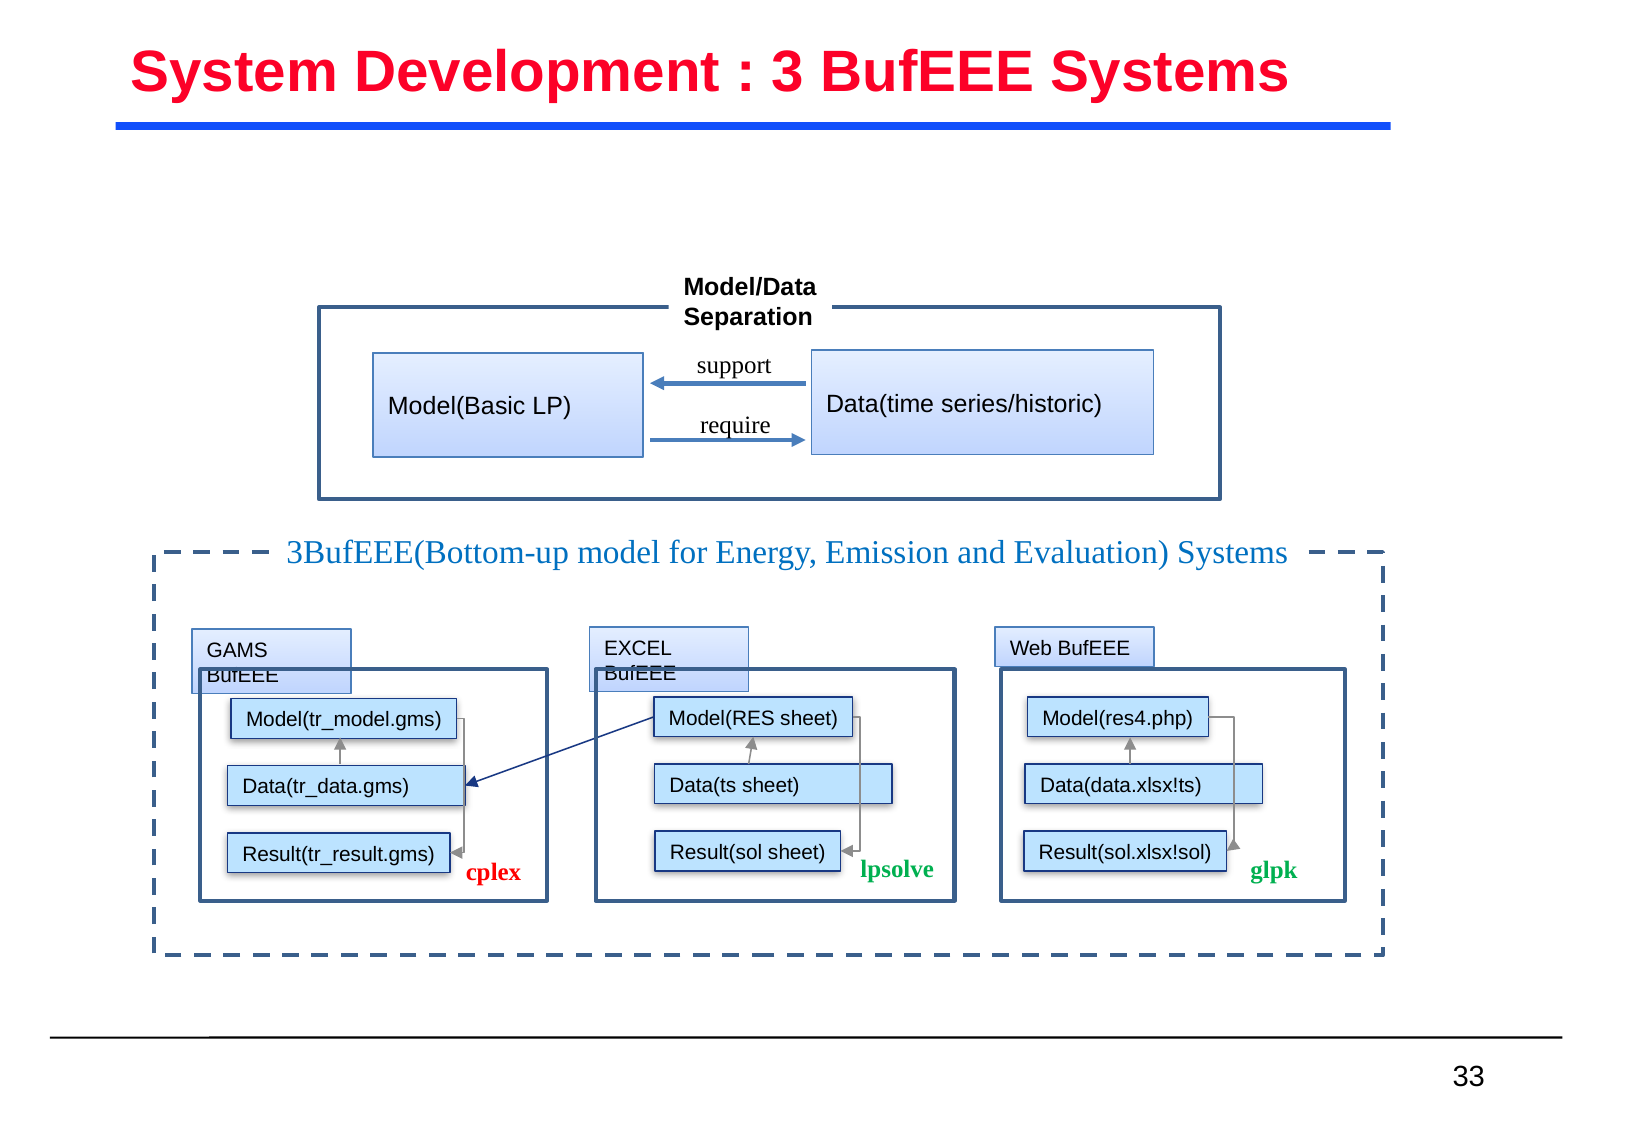

# System Development : 3 BufEEE Systems
Model/Data
Separation

support

Data(time series/historic)

Model(Basic LP)

require
3BufEEE(Bottom-up model for Energy, Emission and Evaluation) Systems

EXCEL BufEEE
Web BufEEE
GAMS BufEEE

Model(RES sheet)
Model(res4.php)
Model(tr_model.gms)
Data(ts sheet)
Data(data.xlsx!ts)
Data(tr_data.gms)
Result(sol sheet)
Result(sol.xlsx!sol)
Result(tr_result.gms)
lpsolve
glpk
cplex
 33